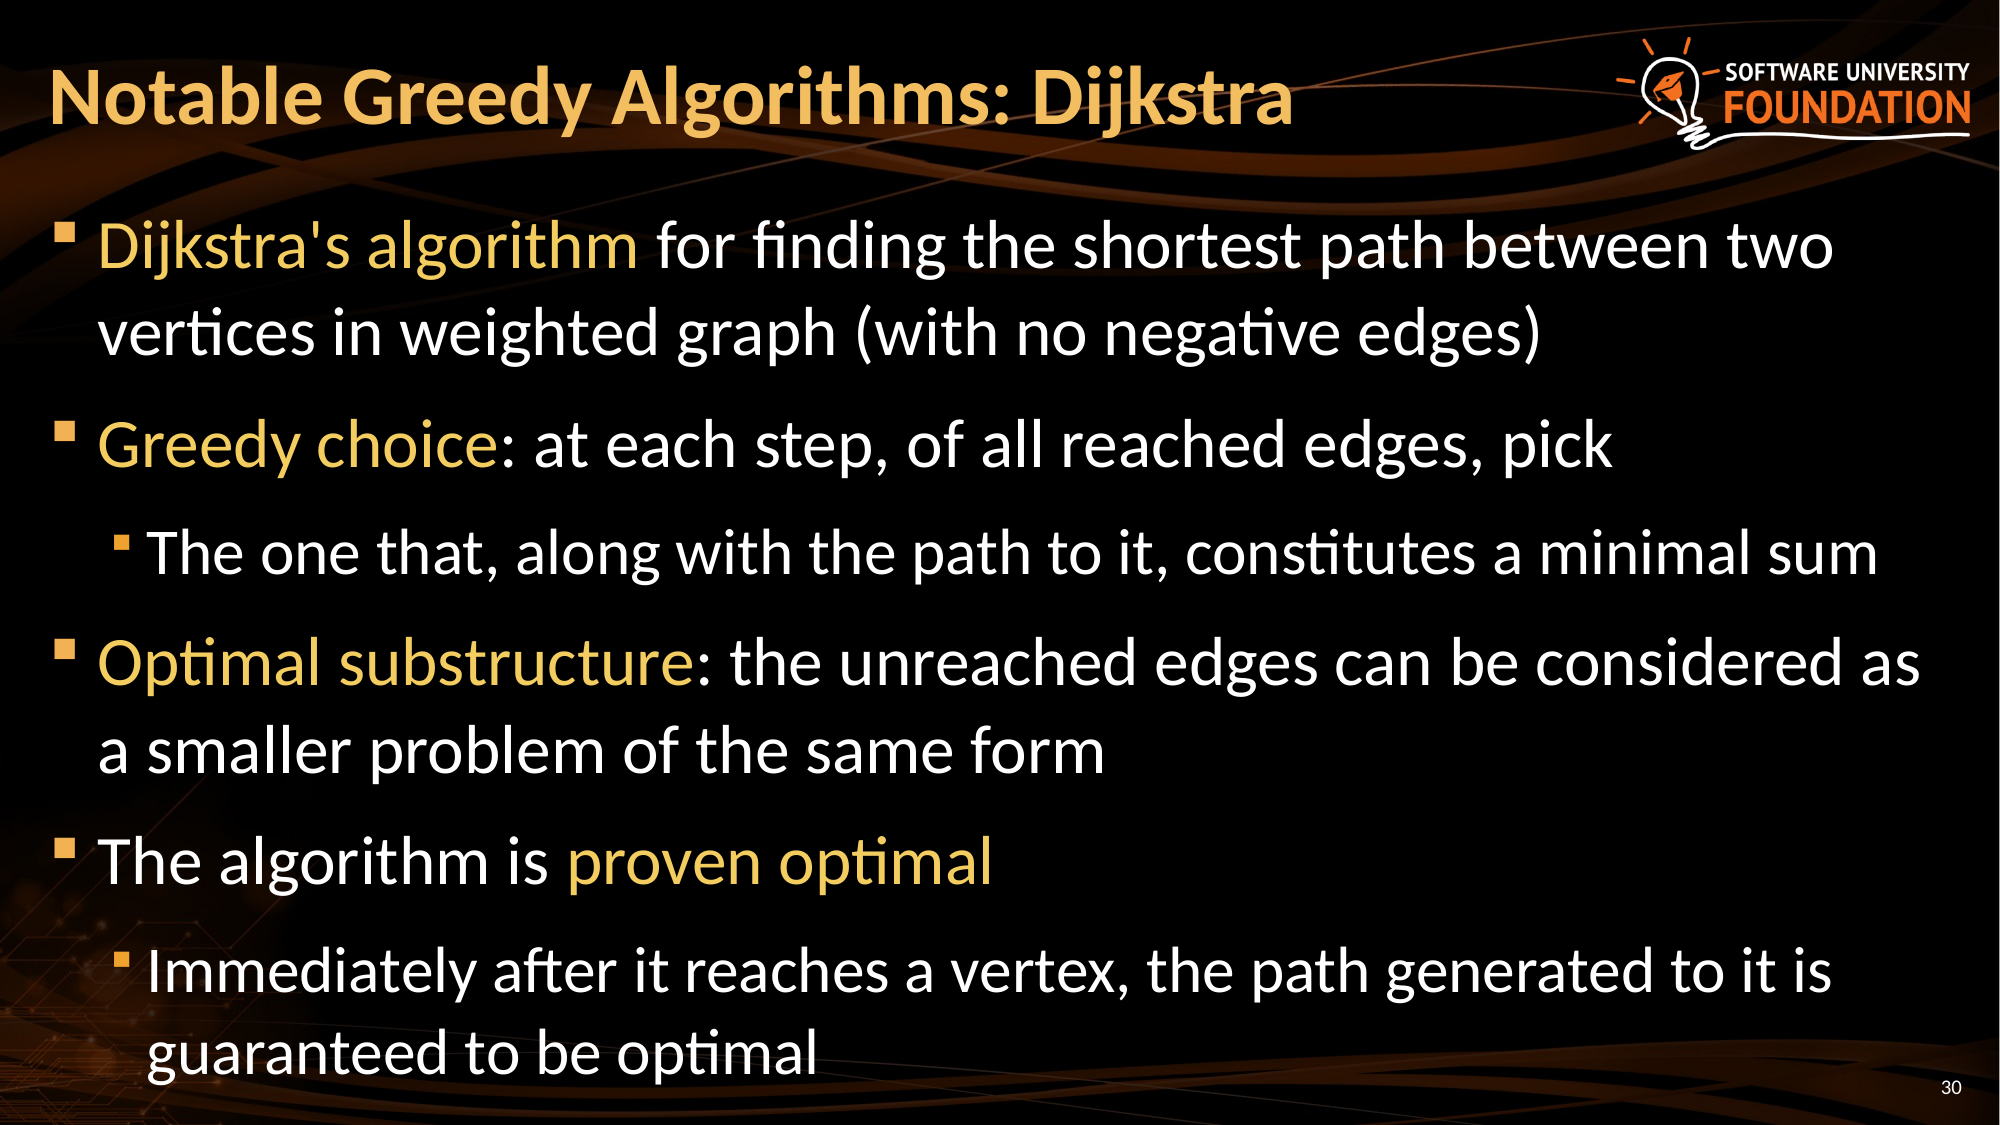

# Notable Greedy Algorithms: Dijkstra
Dijkstra's algorithm for finding the shortest path between two vertices in weighted graph (with no negative edges)
Greedy choice: at each step, of all reached edges, pick
The one that, along with the path to it, constitutes a minimal sum
Optimal substructure: the unreached edges can be considered as a smaller problem of the same form
The algorithm is proven optimal
Immediately after it reaches a vertex, the path generated to it is guaranteed to be optimal
30